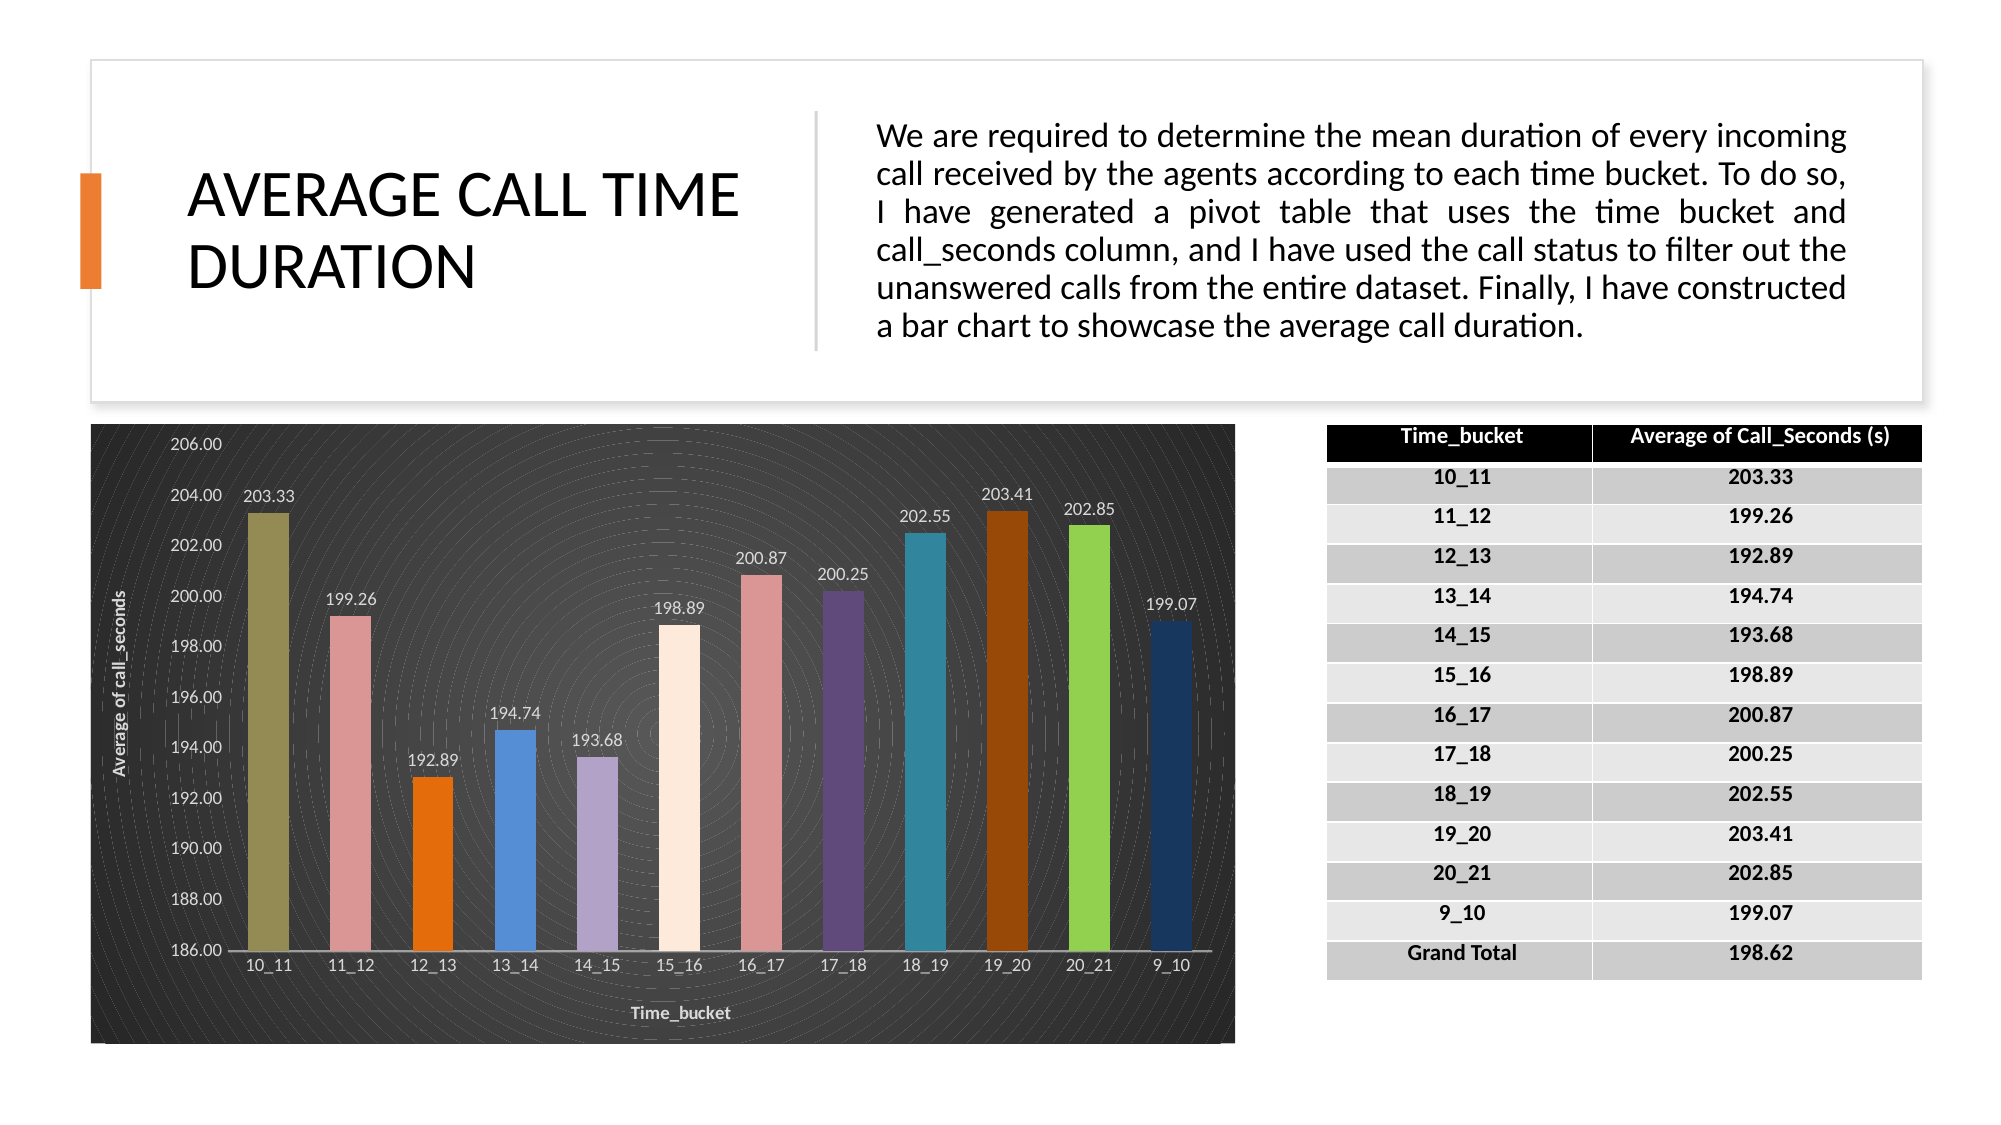

AVERAGE CALL TIME DURATION
We are required to determine the mean duration of every incoming call received by the agents according to each time bucket. To do so, I have generated a pivot table that uses the time bucket and call_seconds column, and I have used the call status to filter out the unanswered calls from the entire dataset. Finally, I have constructed a bar chart to showcase the average call duration.

### Chart

| Category | Total |
|---|---|
| 10_11 | 203.33103015075378 |
| 11_12 | 199.255023364486 |
| 12_13 | 192.8887828668363 |
| 13_14 | 194.7401744251897 |
| 14_15 | 193.67707549535993 |
| 15_16 | 198.8889175257732 |
| 16_17 | 200.86818644931228 |
| 17_18 | 200.2487830548612 |
| 18_19 | 202.5509677419355 |
| 19_20 | 203.40607252075142 |
| 20_21 | 202.8459930313589 |
| 9_10 | 199.0691056910569 |
| Time\_bucket | Average of Call\_Seconds (s) |
| --- | --- |
| 10\_11 | 203.33 |
| 11\_12 | 199.26 |
| 12\_13 | 192.89 |
| 13\_14 | 194.74 |
| 14\_15 | 193.68 |
| 15\_16 | 198.89 |
| 16\_17 | 200.87 |
| 17\_18 | 200.25 |
| 18\_19 | 202.55 |
| 19\_20 | 203.41 |
| 20\_21 | 202.85 |
| 9\_10 | 199.07 |
| Grand Total | 198.62 |
ABC CALL VOLUME TREND ANALYSIS
7